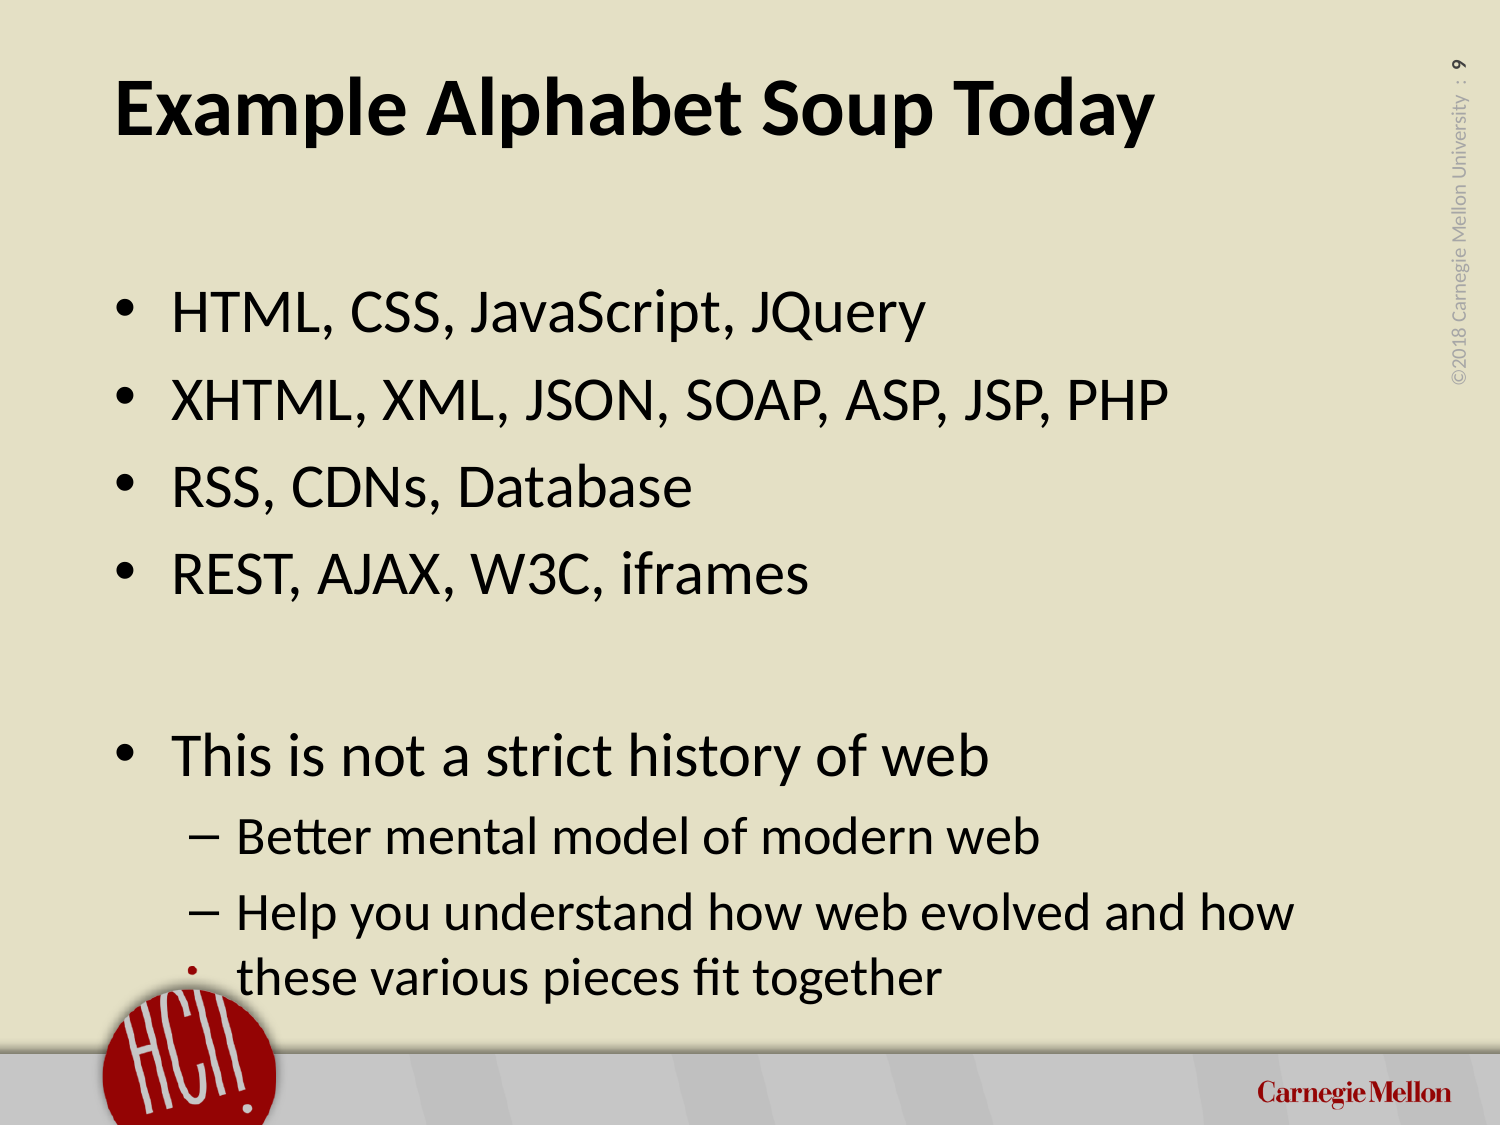

# Example Alphabet Soup Today
HTML, CSS, JavaScript, JQuery
XHTML, XML, JSON, SOAP, ASP, JSP, PHP
RSS, CDNs, Database
REST, AJAX, W3C, iframes

This is not a strict history of web
Better mental model of modern web
Help you understand how web evolved and how these various pieces fit together